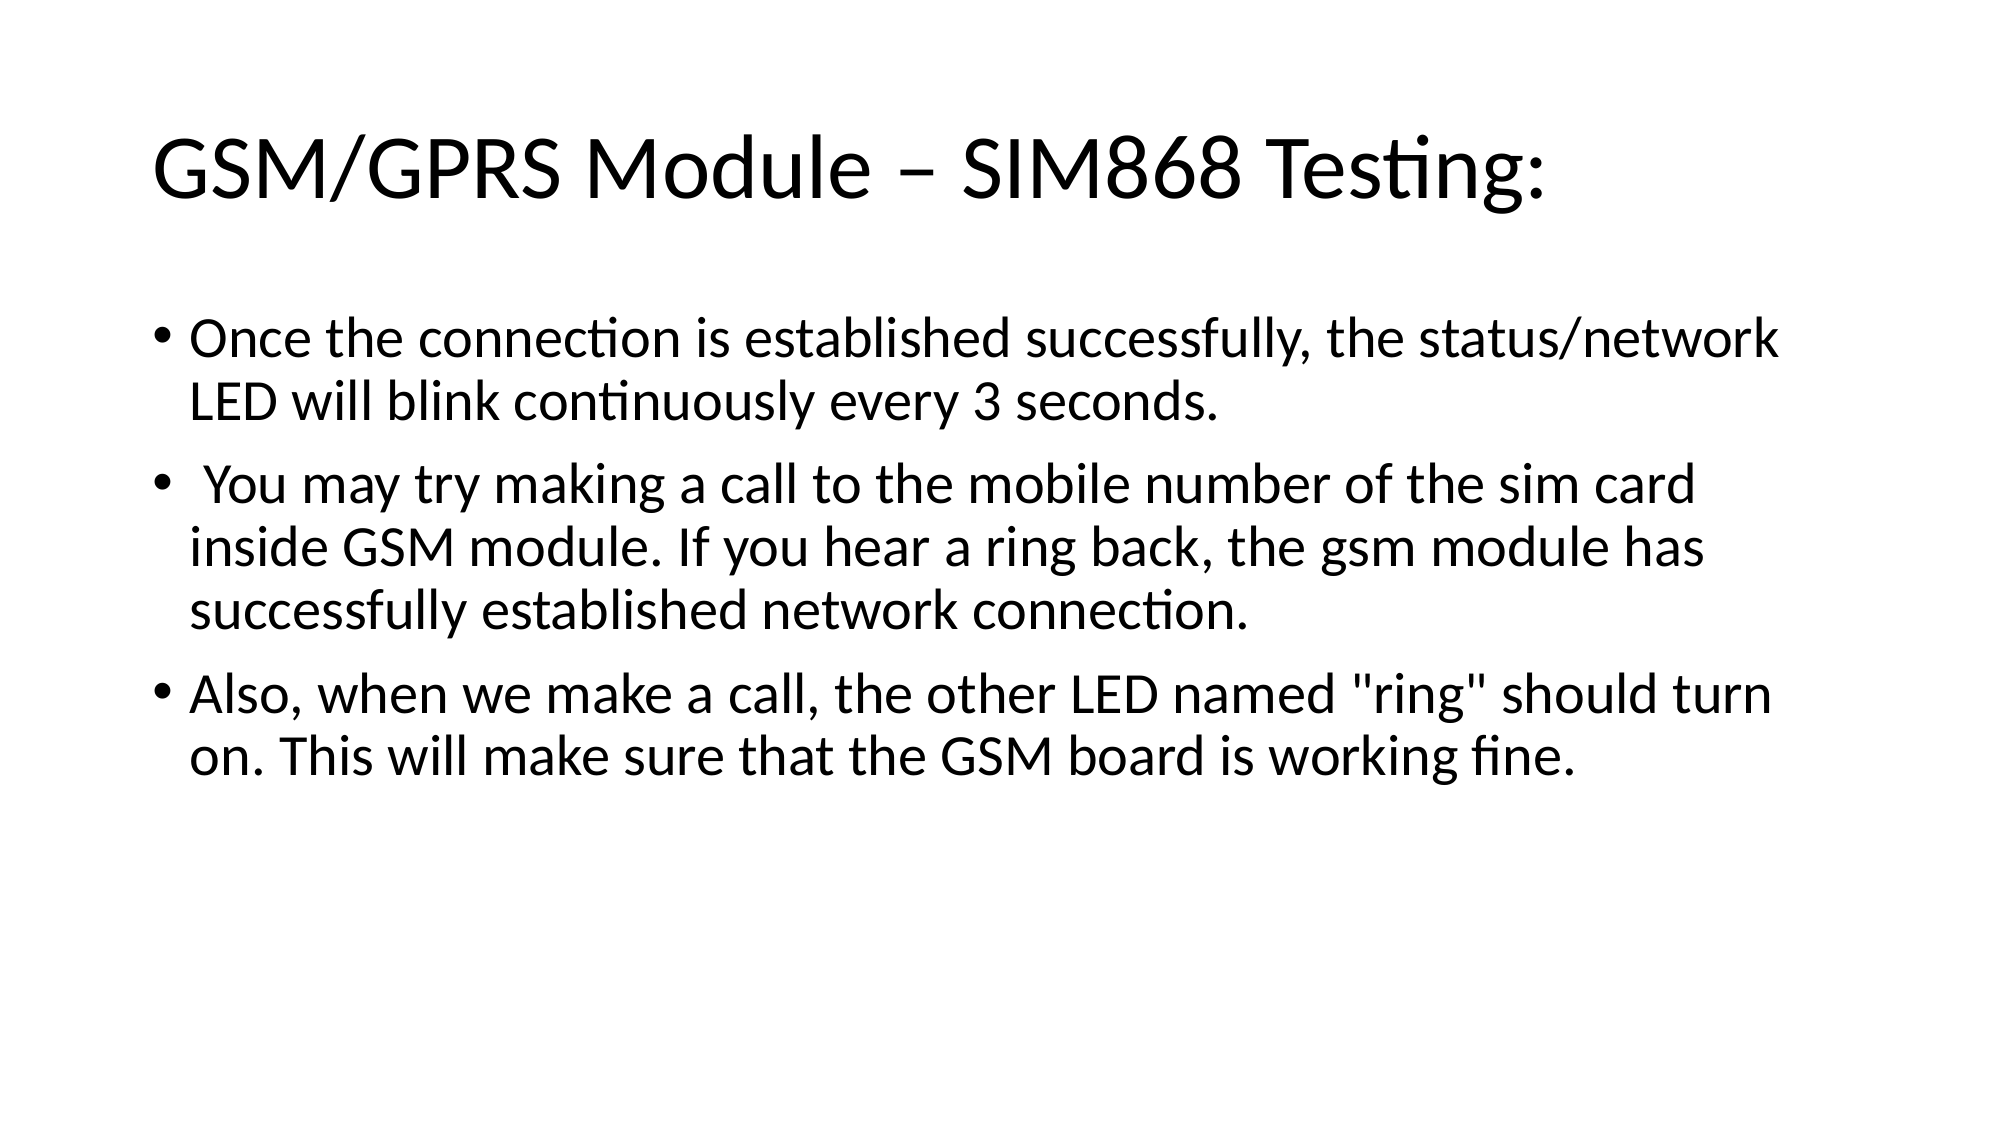

# GSM/GPRS Module – SIM868 Testing:
Once the connection is established successfully, the status/network LED will blink continuously every 3 seconds.
 You may try making a call to the mobile number of the sim card inside GSM module. If you hear a ring back, the gsm module has successfully established network connection.
Also, when we make a call, the other LED named "ring" should turn on. This will make sure that the GSM board is working fine.